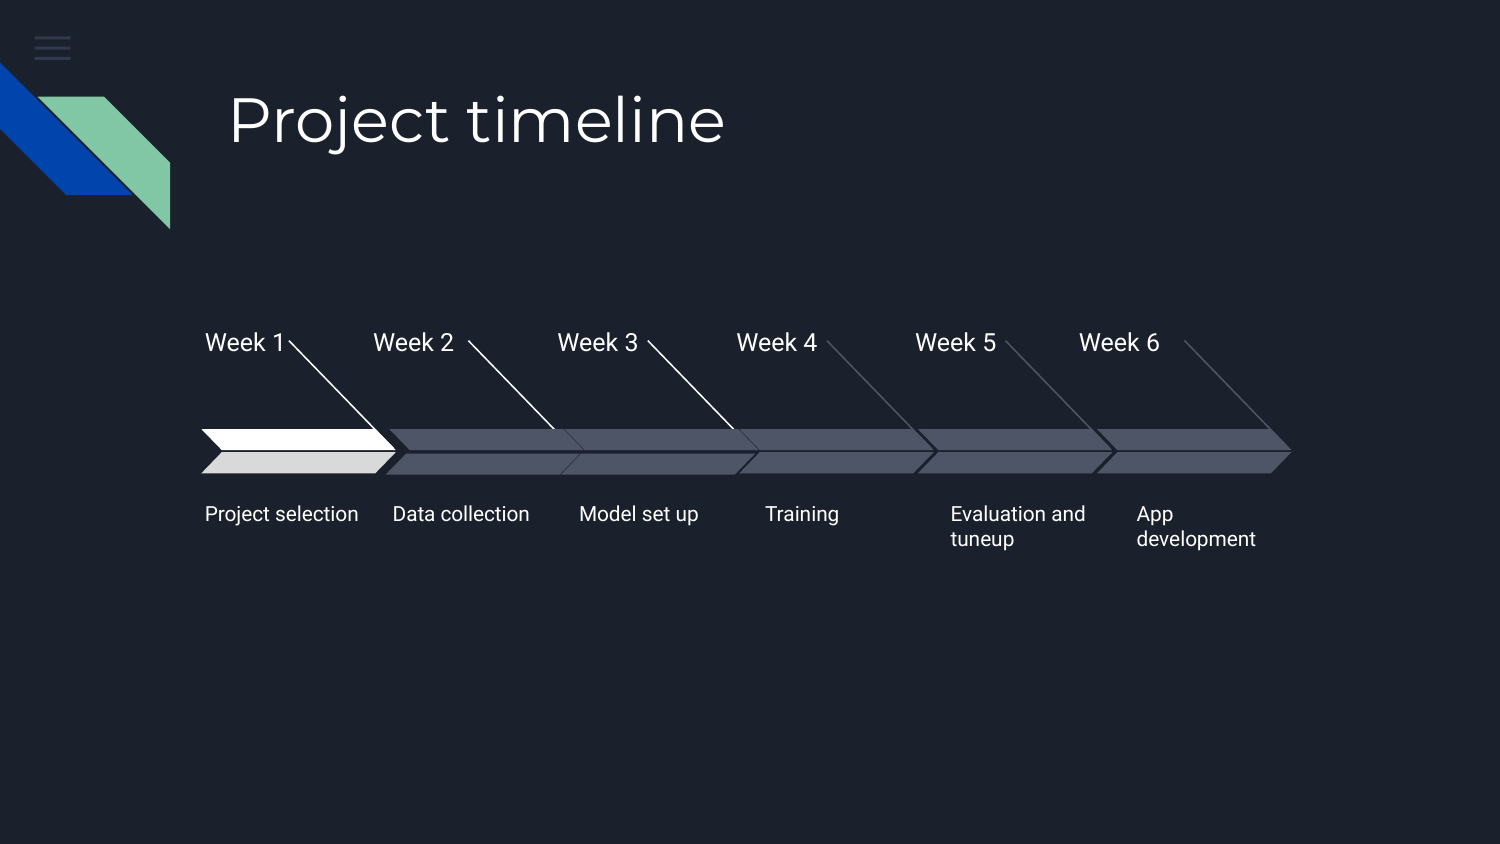

# Project timeline
Week 1
Week 2

Week 3

Week 4

Week 5

Week 6

Project selection
Data collection
Model set up
Training
Evaluation and tuneup
App development